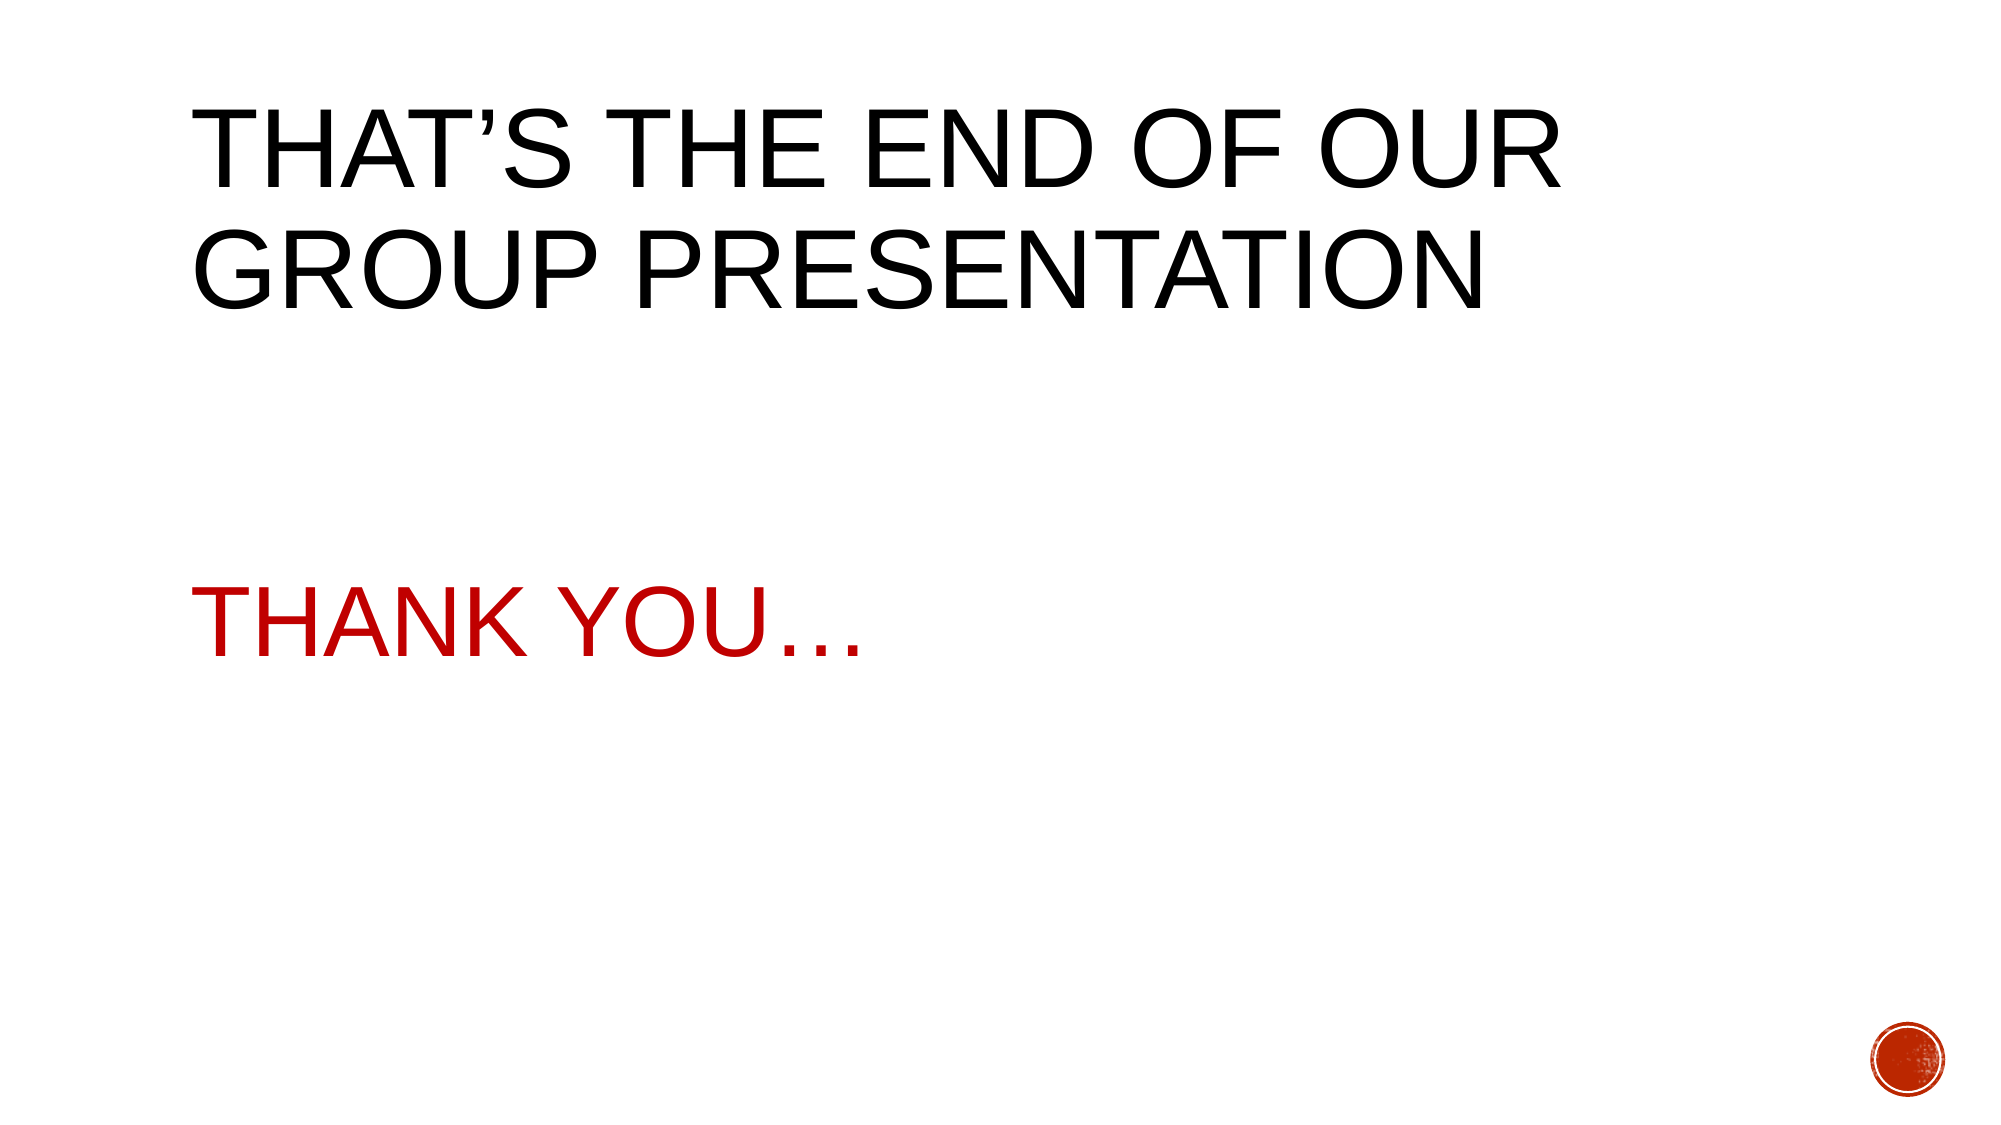

# That’s the end of our group presentation
THANK YOU…